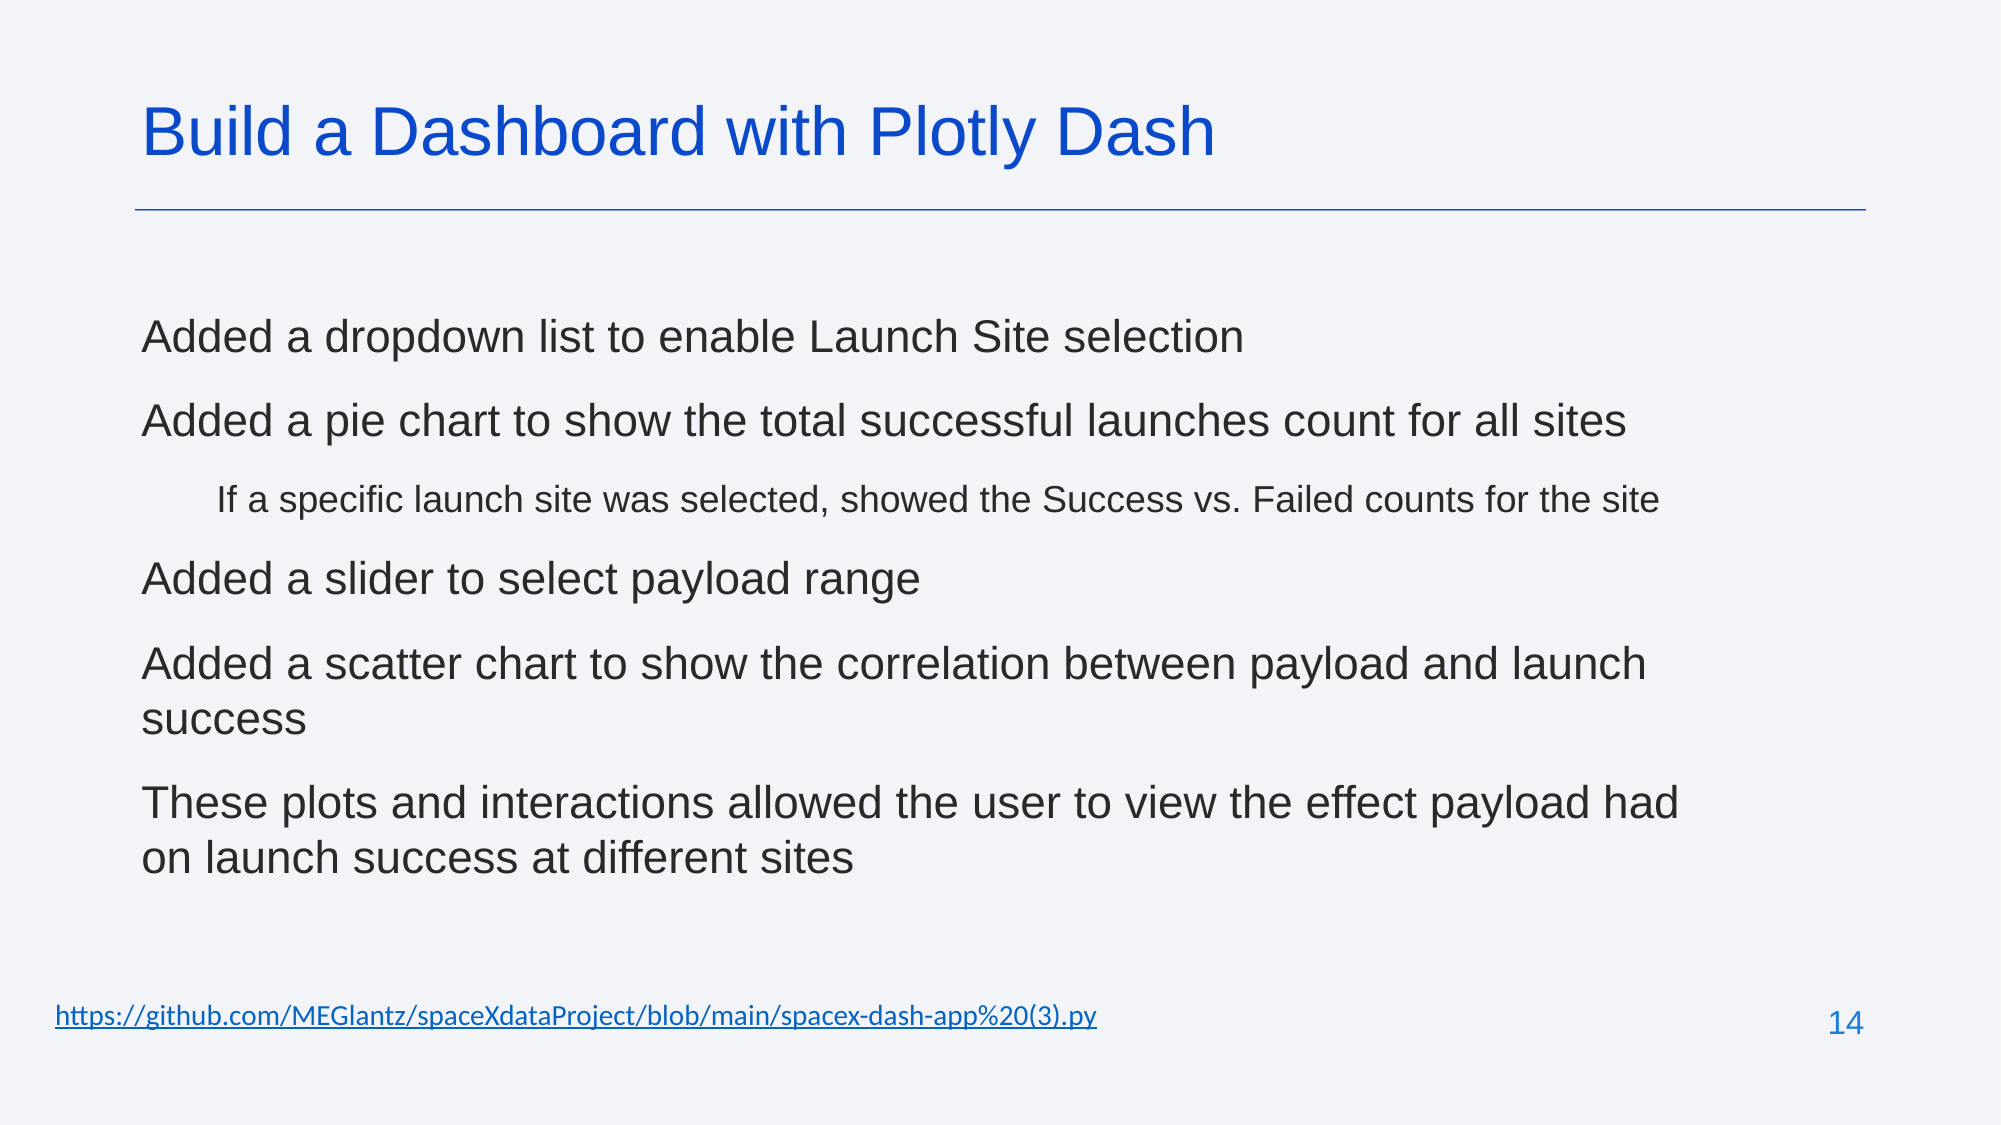

Build a Dashboard with Plotly Dash
Added a dropdown list to enable Launch Site selection
Added a pie chart to show the total successful launches count for all sites
If a specific launch site was selected, showed the Success vs. Failed counts for the site
Added a slider to select payload range
Added a scatter chart to show the correlation between payload and launch success
These plots and interactions allowed the user to view the effect payload had on launch success at different sites

https://github.com/MEGlantz/spaceXdataProject/blob/main/spacex-dash-app%20(3).py
14